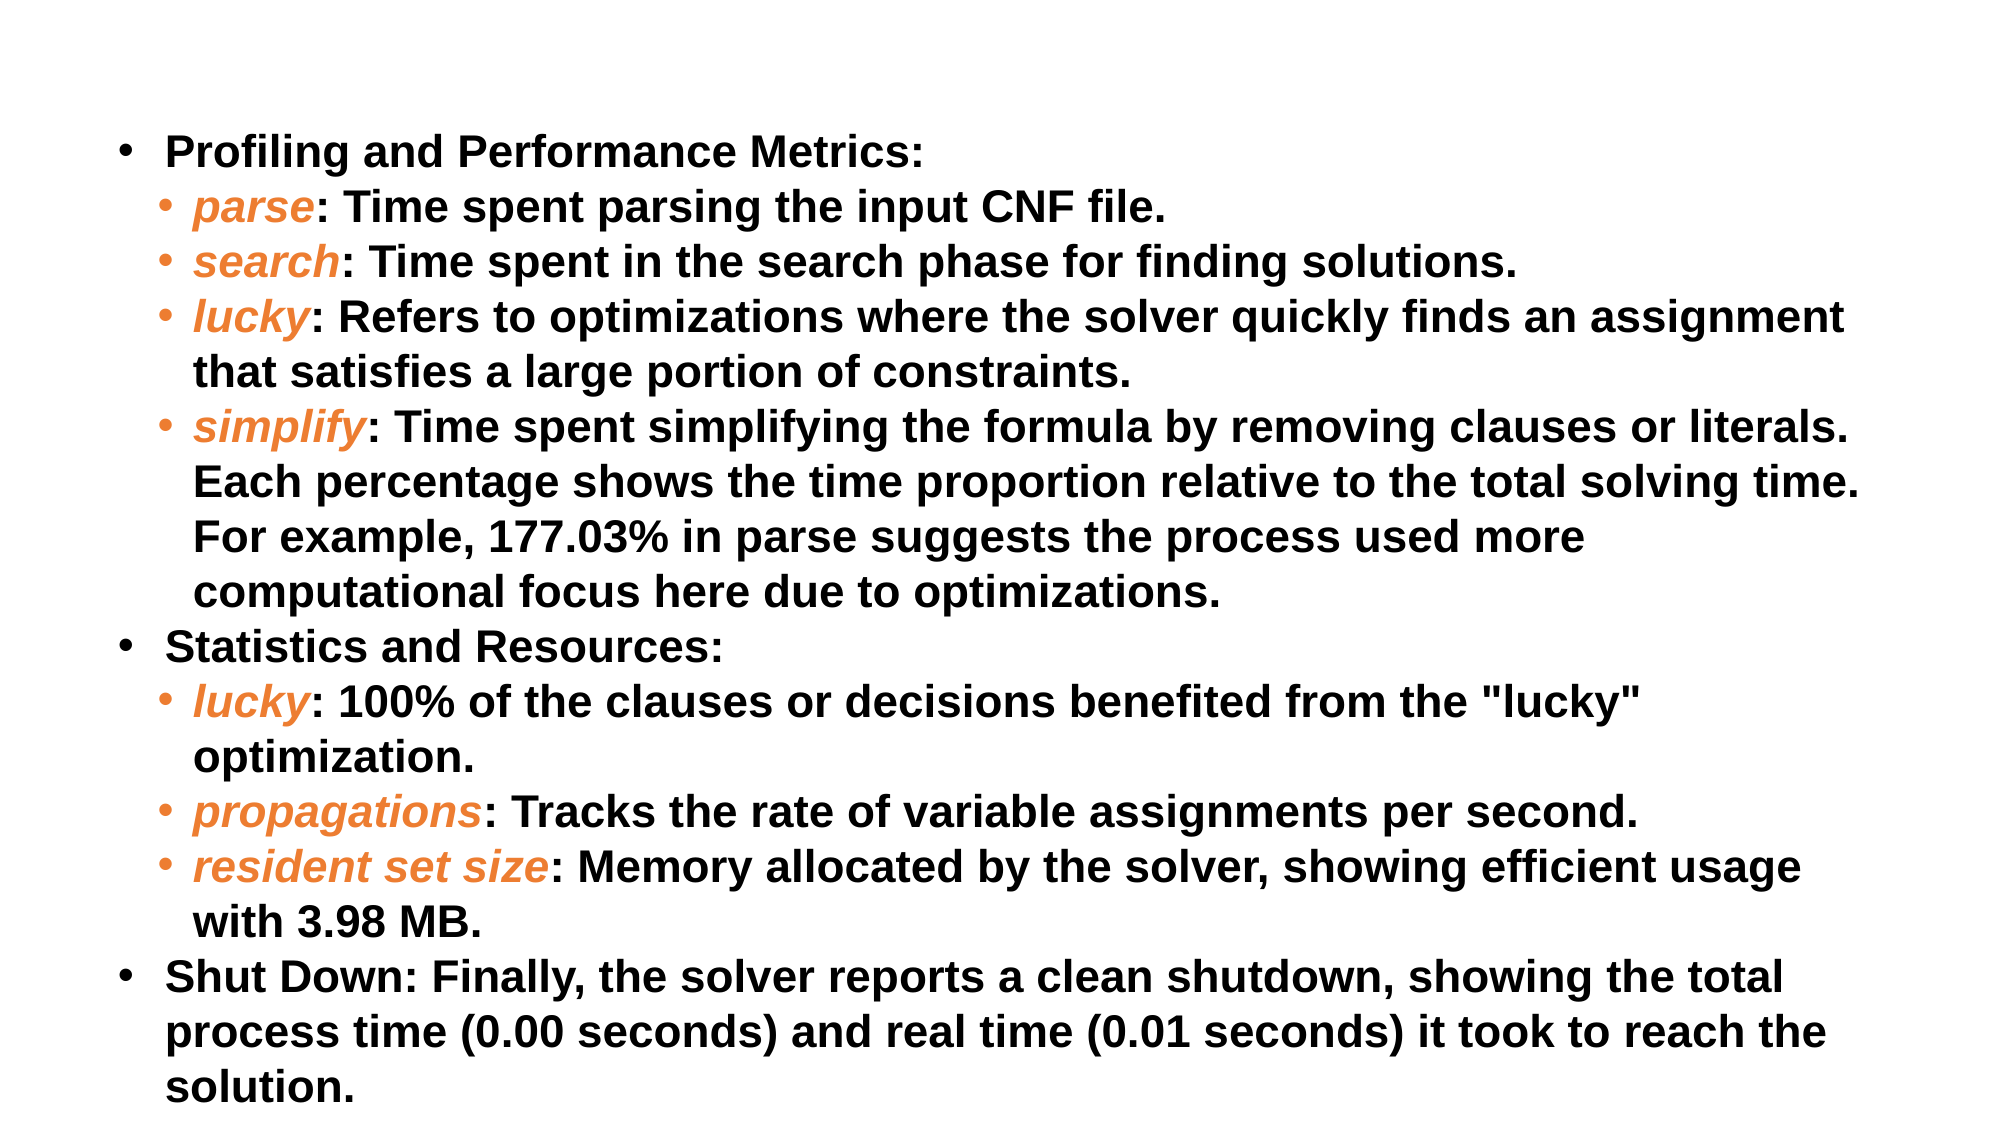

Profiling and Performance Metrics:
parse: Time spent parsing the input CNF file.
search: Time spent in the search phase for finding solutions.
lucky: Refers to optimizations where the solver quickly finds an assignment that satisfies a large portion of constraints.
simplify: Time spent simplifying the formula by removing clauses or literals.
Each percentage shows the time proportion relative to the total solving time. For example, 177.03% in parse suggests the process used more computational focus here due to optimizations.
Statistics and Resources:
lucky: 100% of the clauses or decisions benefited from the "lucky" optimization.
propagations: Tracks the rate of variable assignments per second.
resident set size: Memory allocated by the solver, showing efficient usage with 3.98 MB.
Shut Down: Finally, the solver reports a clean shutdown, showing the total process time (0.00 seconds) and real time (0.01 seconds) it took to reach the solution.

In summary, the solver confirms that it found a solution (satisfiable assignment), provides the values of variables in this solution, and offers profiling details showing an efficient solve with minimal memory usage and time. This output indicates that the exact cover problem was solved effectively, leveraging various optimization techniques to reach a quick solution.